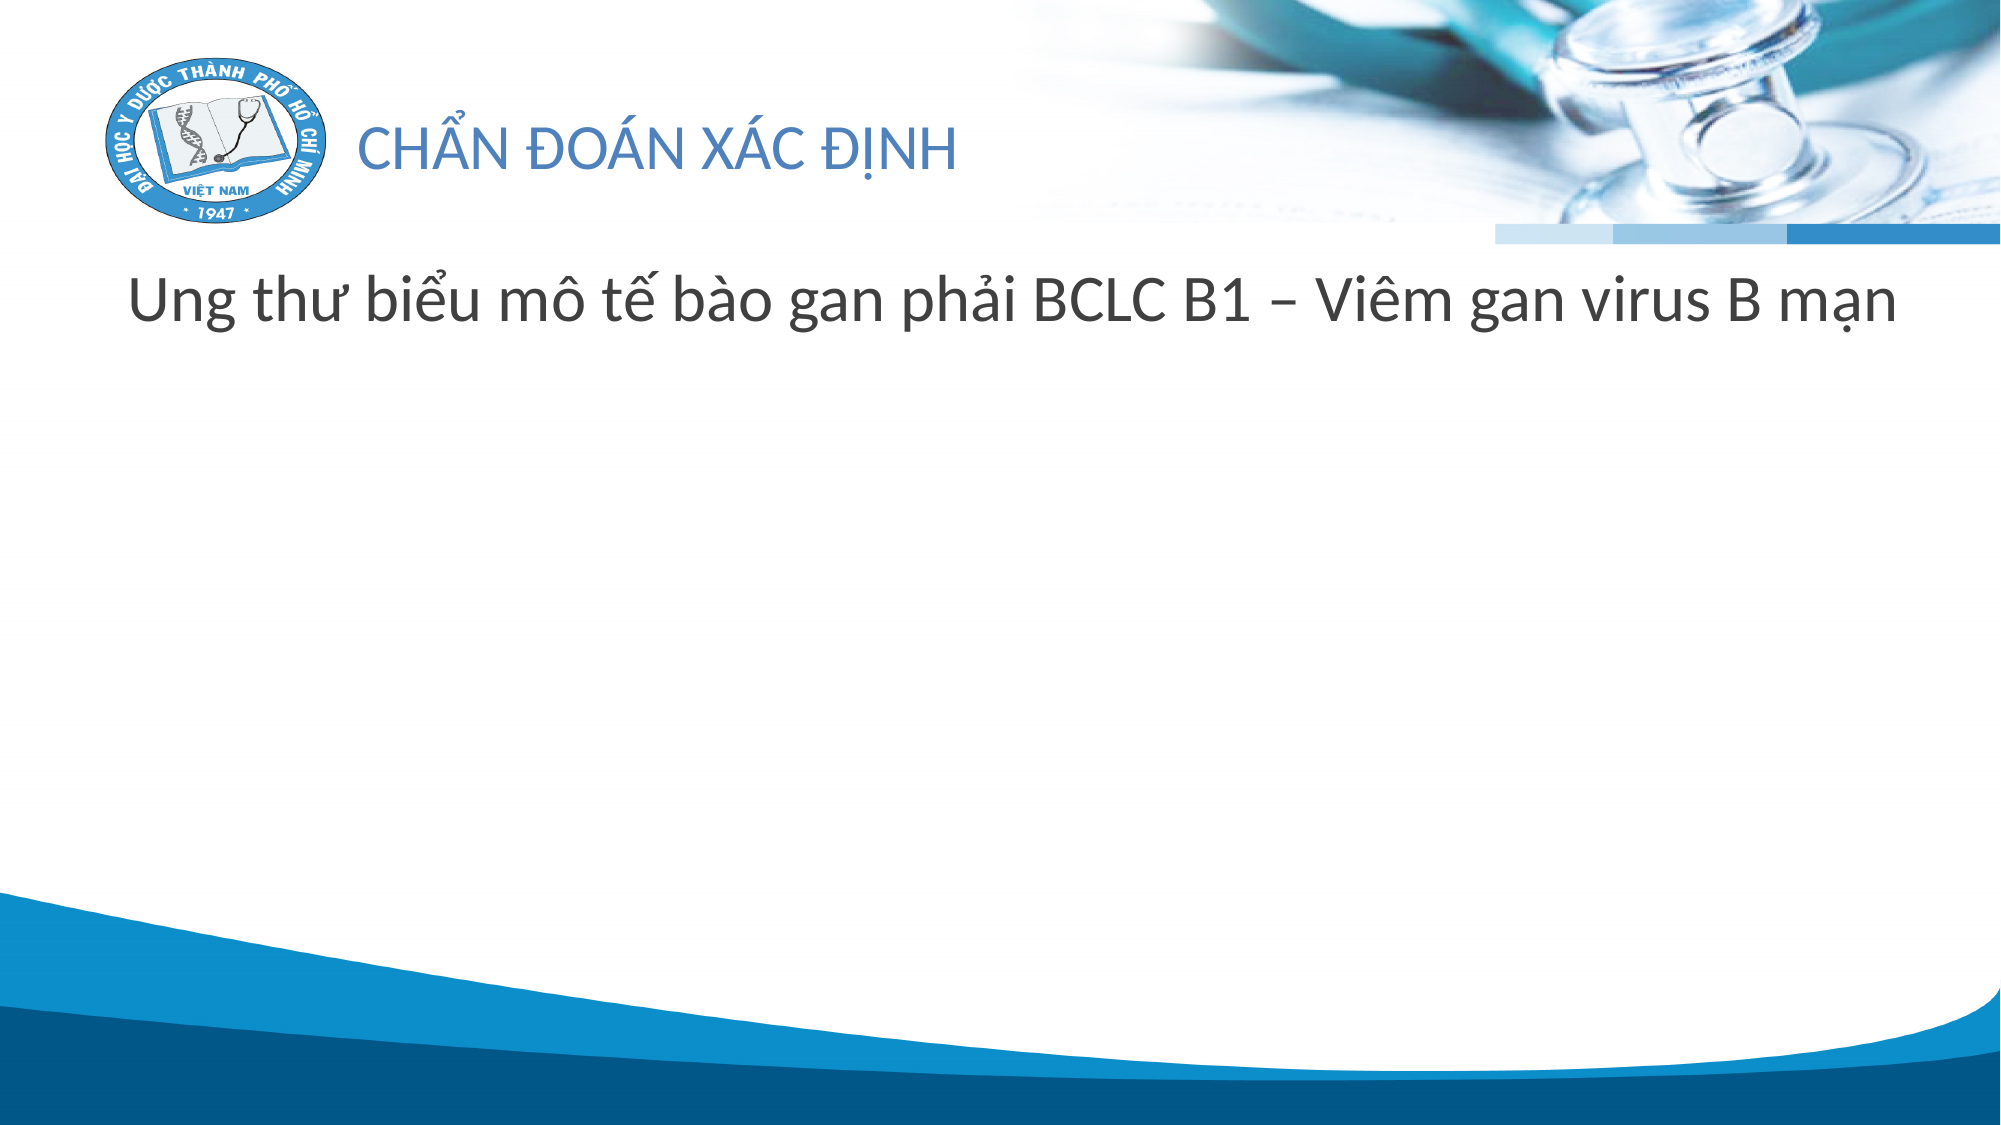

# CHẨN ĐOÁN XÁC ĐỊNH
Ung thư biểu mô tế bào gan phải BCLC B1 – Viêm gan virus B mạn